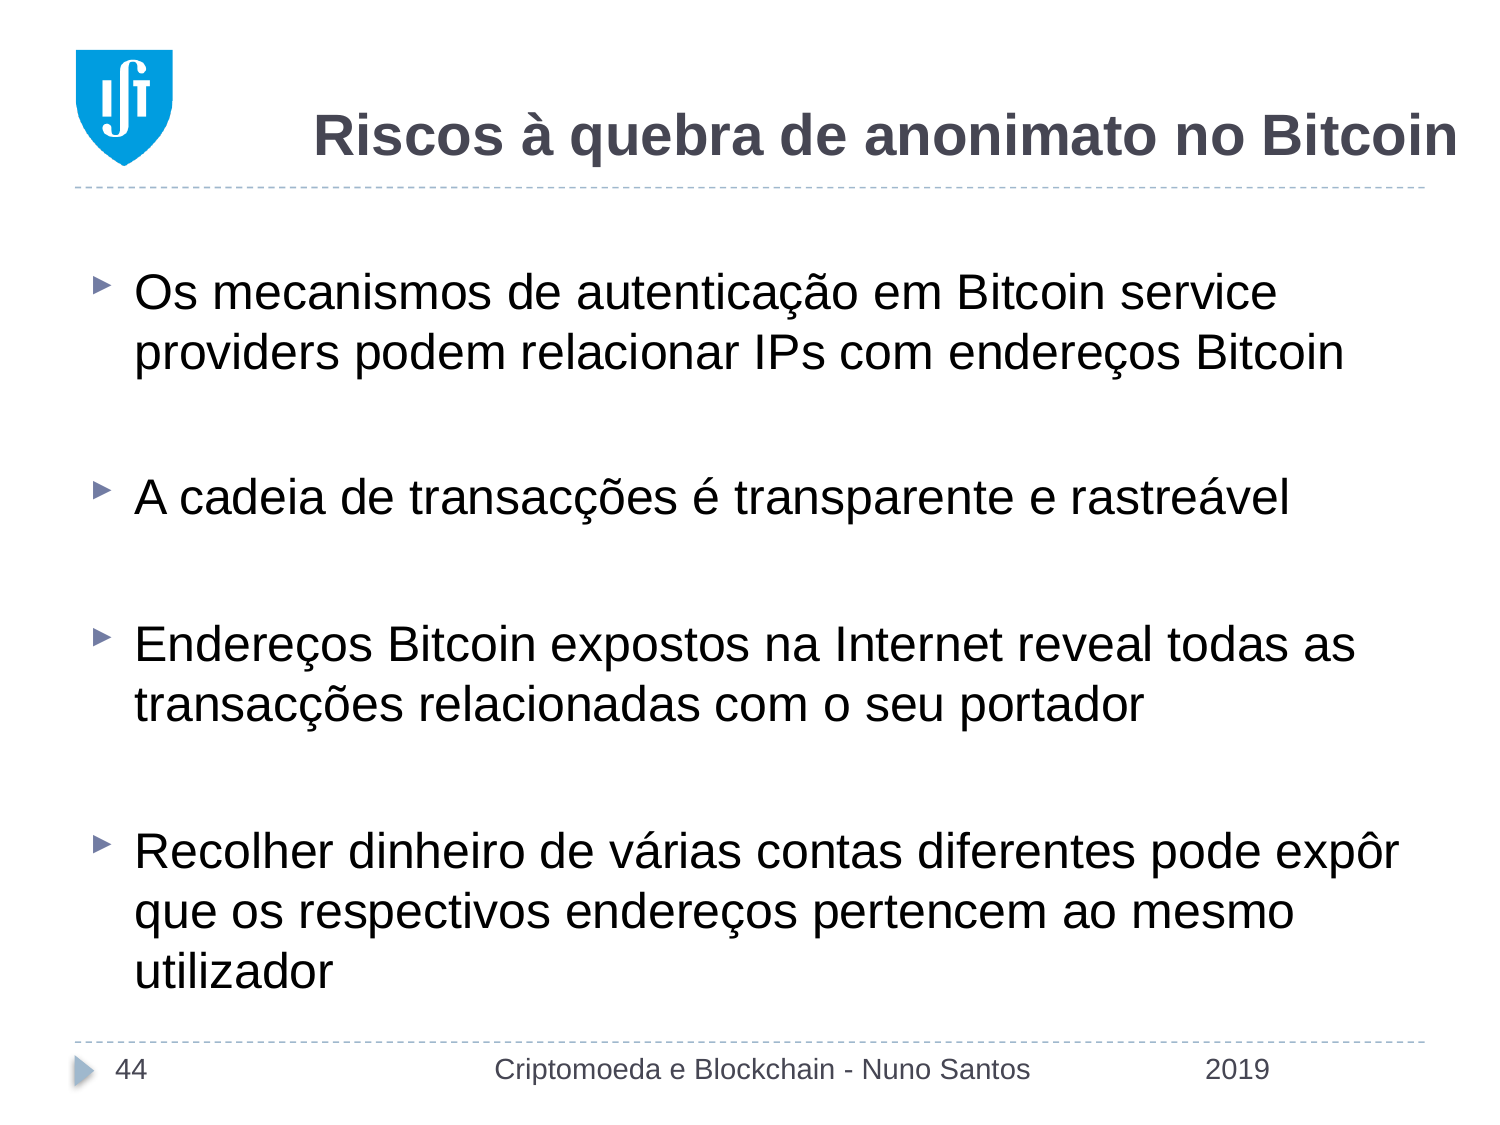

# Riscos à quebra de anonimato no Bitcoin

Os mecanismos de autenticação em Bitcoin service providers podem relacionar IPs com endereços Bitcoin

A cadeia de transacções é transparente e rastreável

Endereços Bitcoin expostos na Internet reveal todas as transacções relacionadas com o seu portador

Recolher dinheiro de várias contas diferentes pode expôr que os respectivos endereços pertencem ao mesmo utilizador

44
Criptomoeda e Blockchain - Nuno Santos
2019